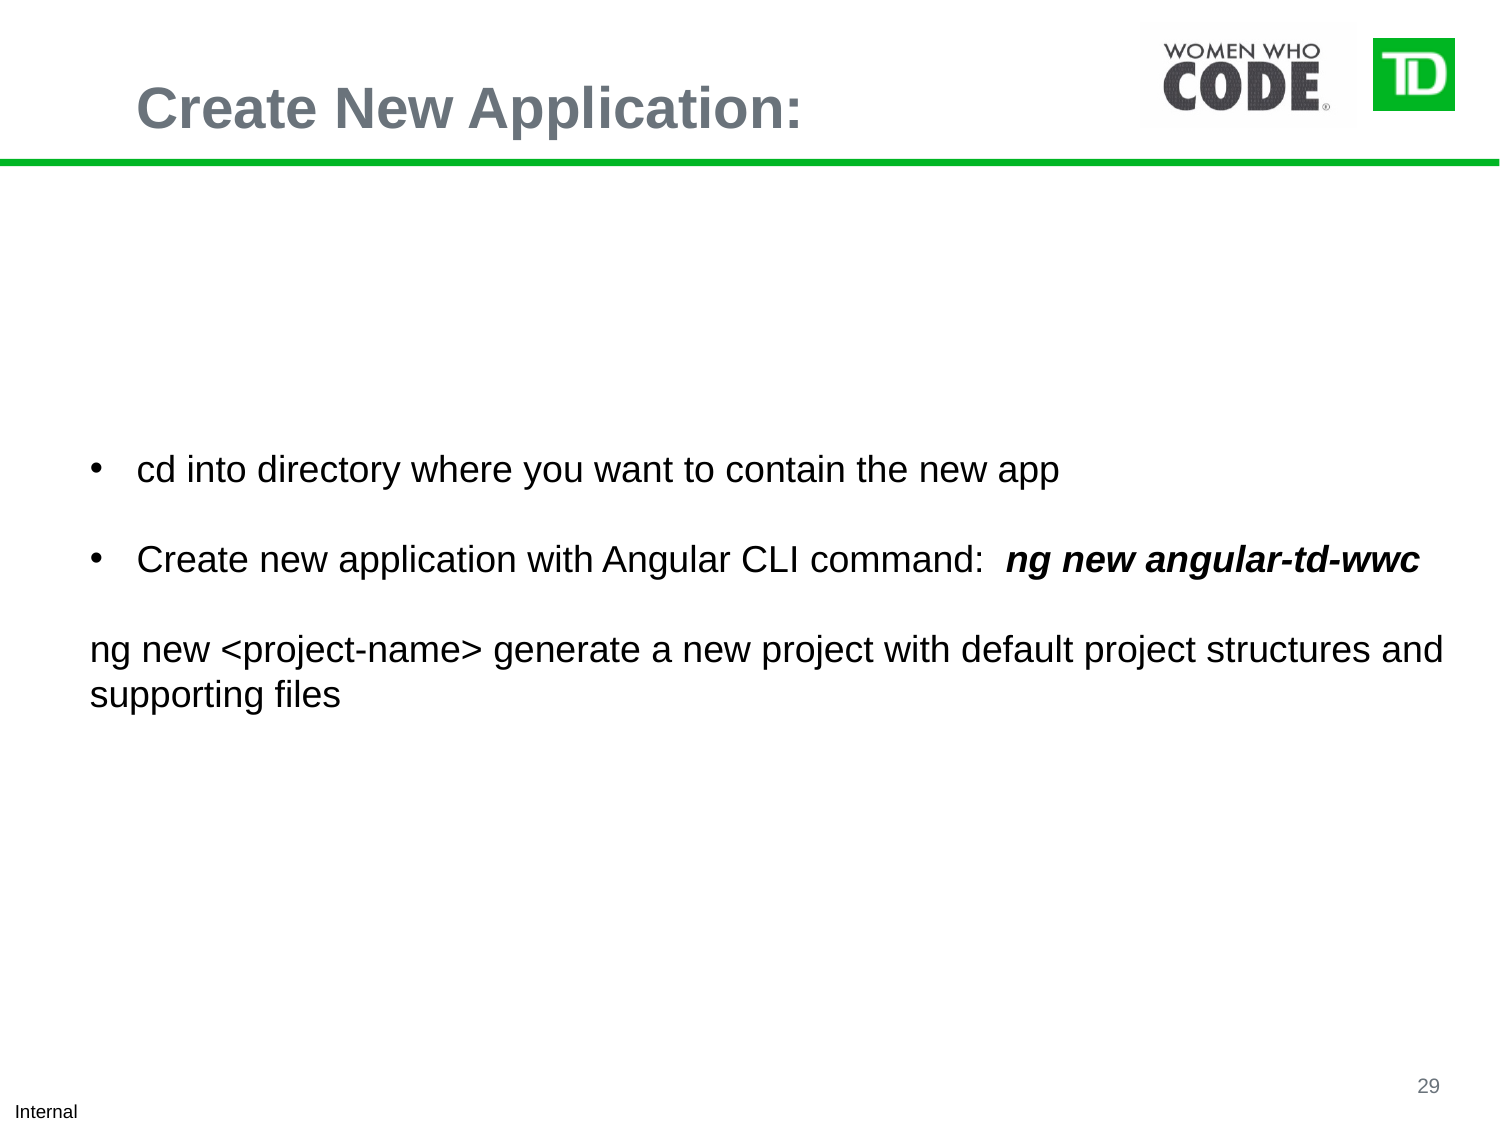

Create New Application:

cd into directory where you want to contain the new app

Create new application with Angular CLI command:  ng new angular-td-wwc

ng new <project-name> generate a new project with default project structures and supporting files

29